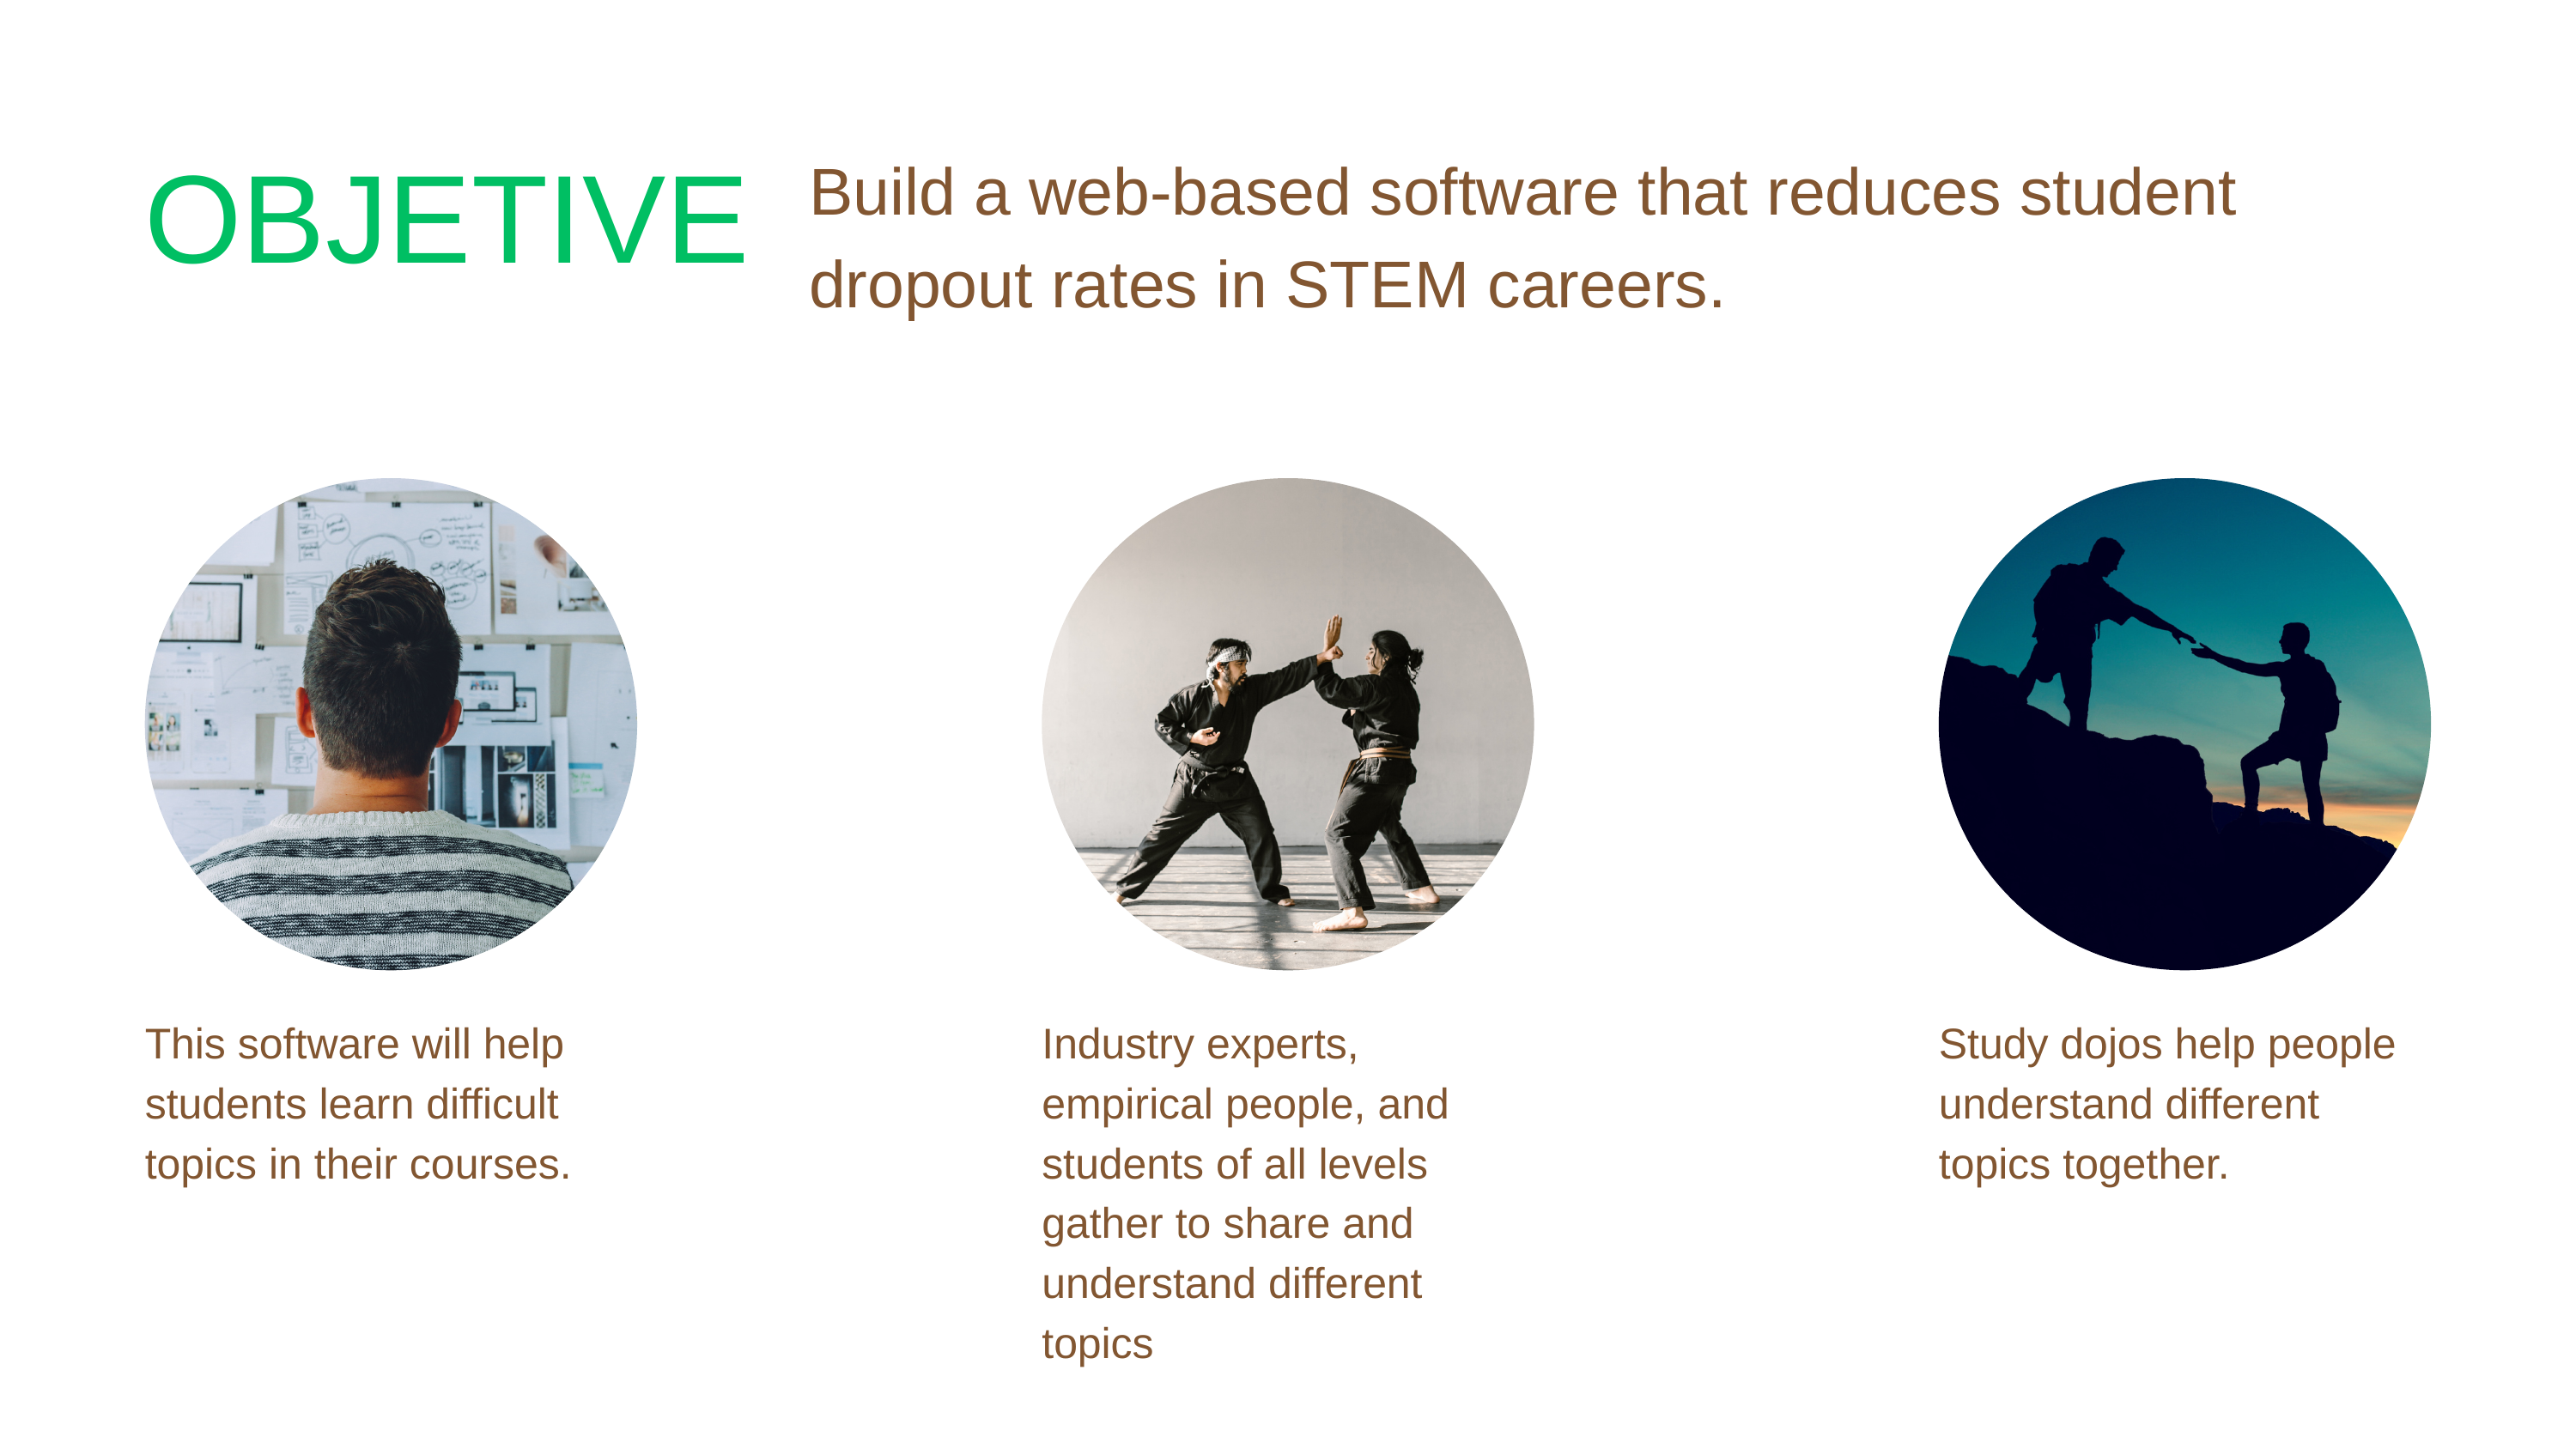

Build a web-based software that reduces student dropout rates in STEM careers.
OBJETIVE

This software will help students learn difficult topics in their courses.
Industry experts, empirical people, and students of all levels gather to share and understand different topics
Study dojos help people understand different topics together.